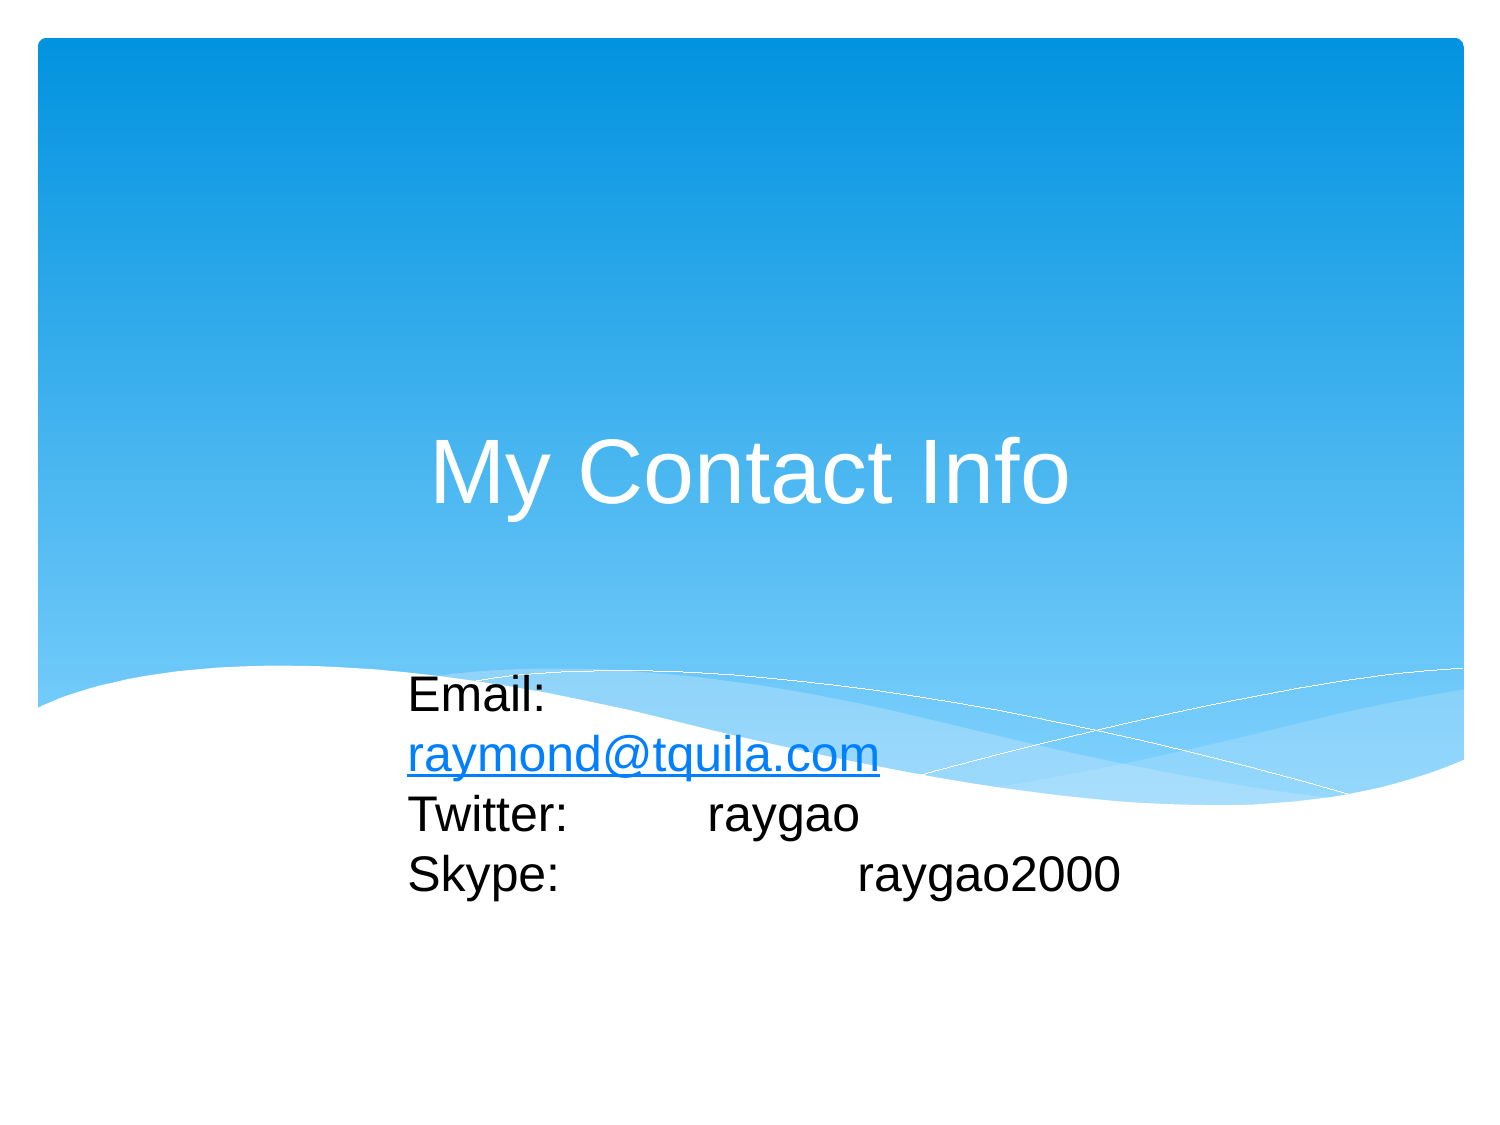

# My Contact Info
Email: 		raymond@tquila.com
Twitter:	raygao
Skype:		raygao2000